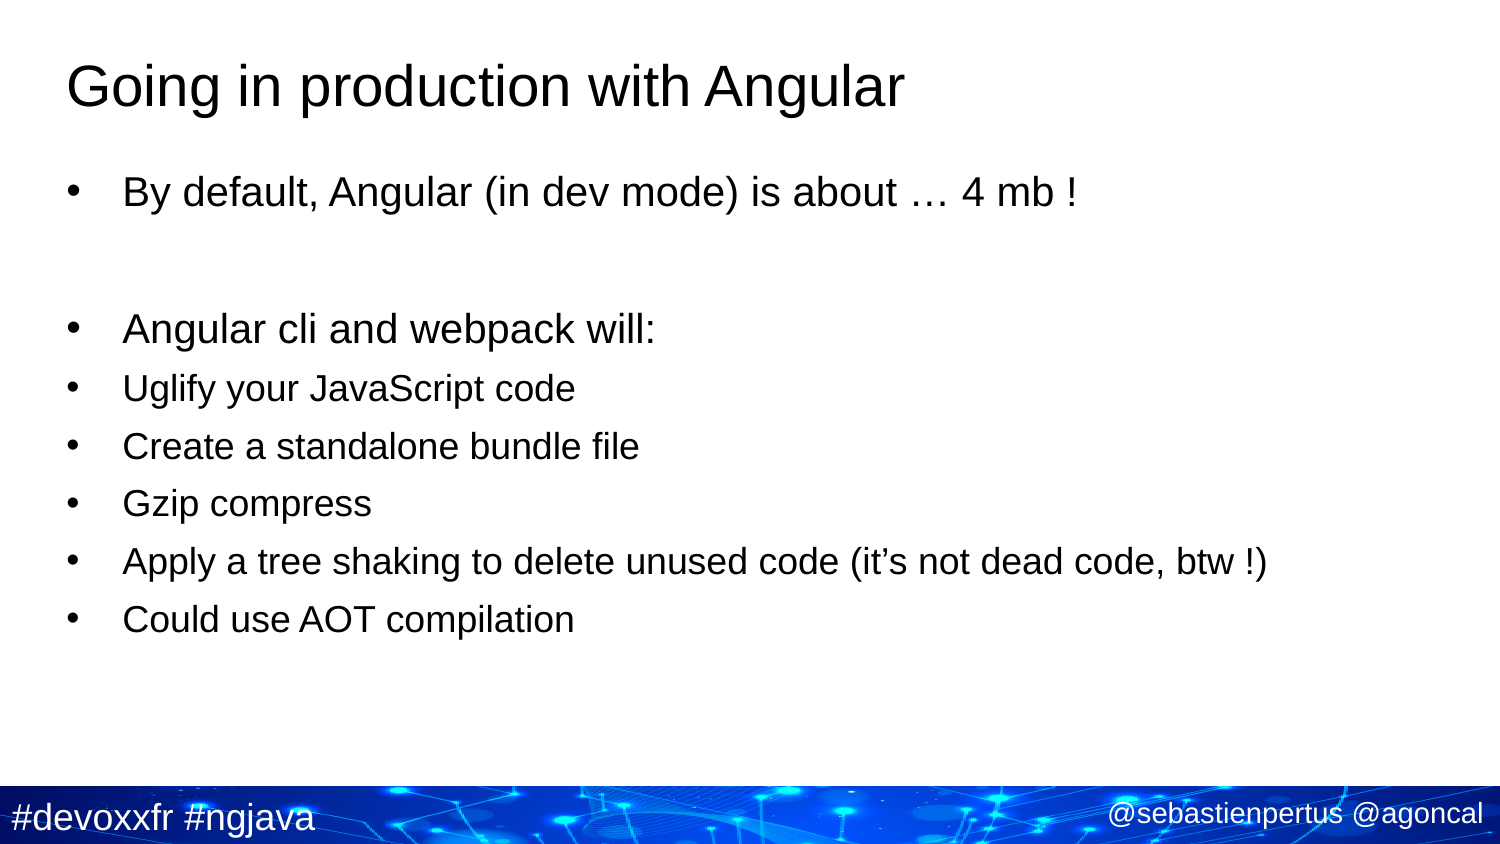

# Going in production with Angular
By default, Angular (in dev mode) is about … 4 mb !

Angular cli and webpack will:
Uglify your JavaScript code
Create a standalone bundle file
Gzip compress
Apply a tree shaking to delete unused code (it’s not dead code, btw !)
Could use AOT compilation